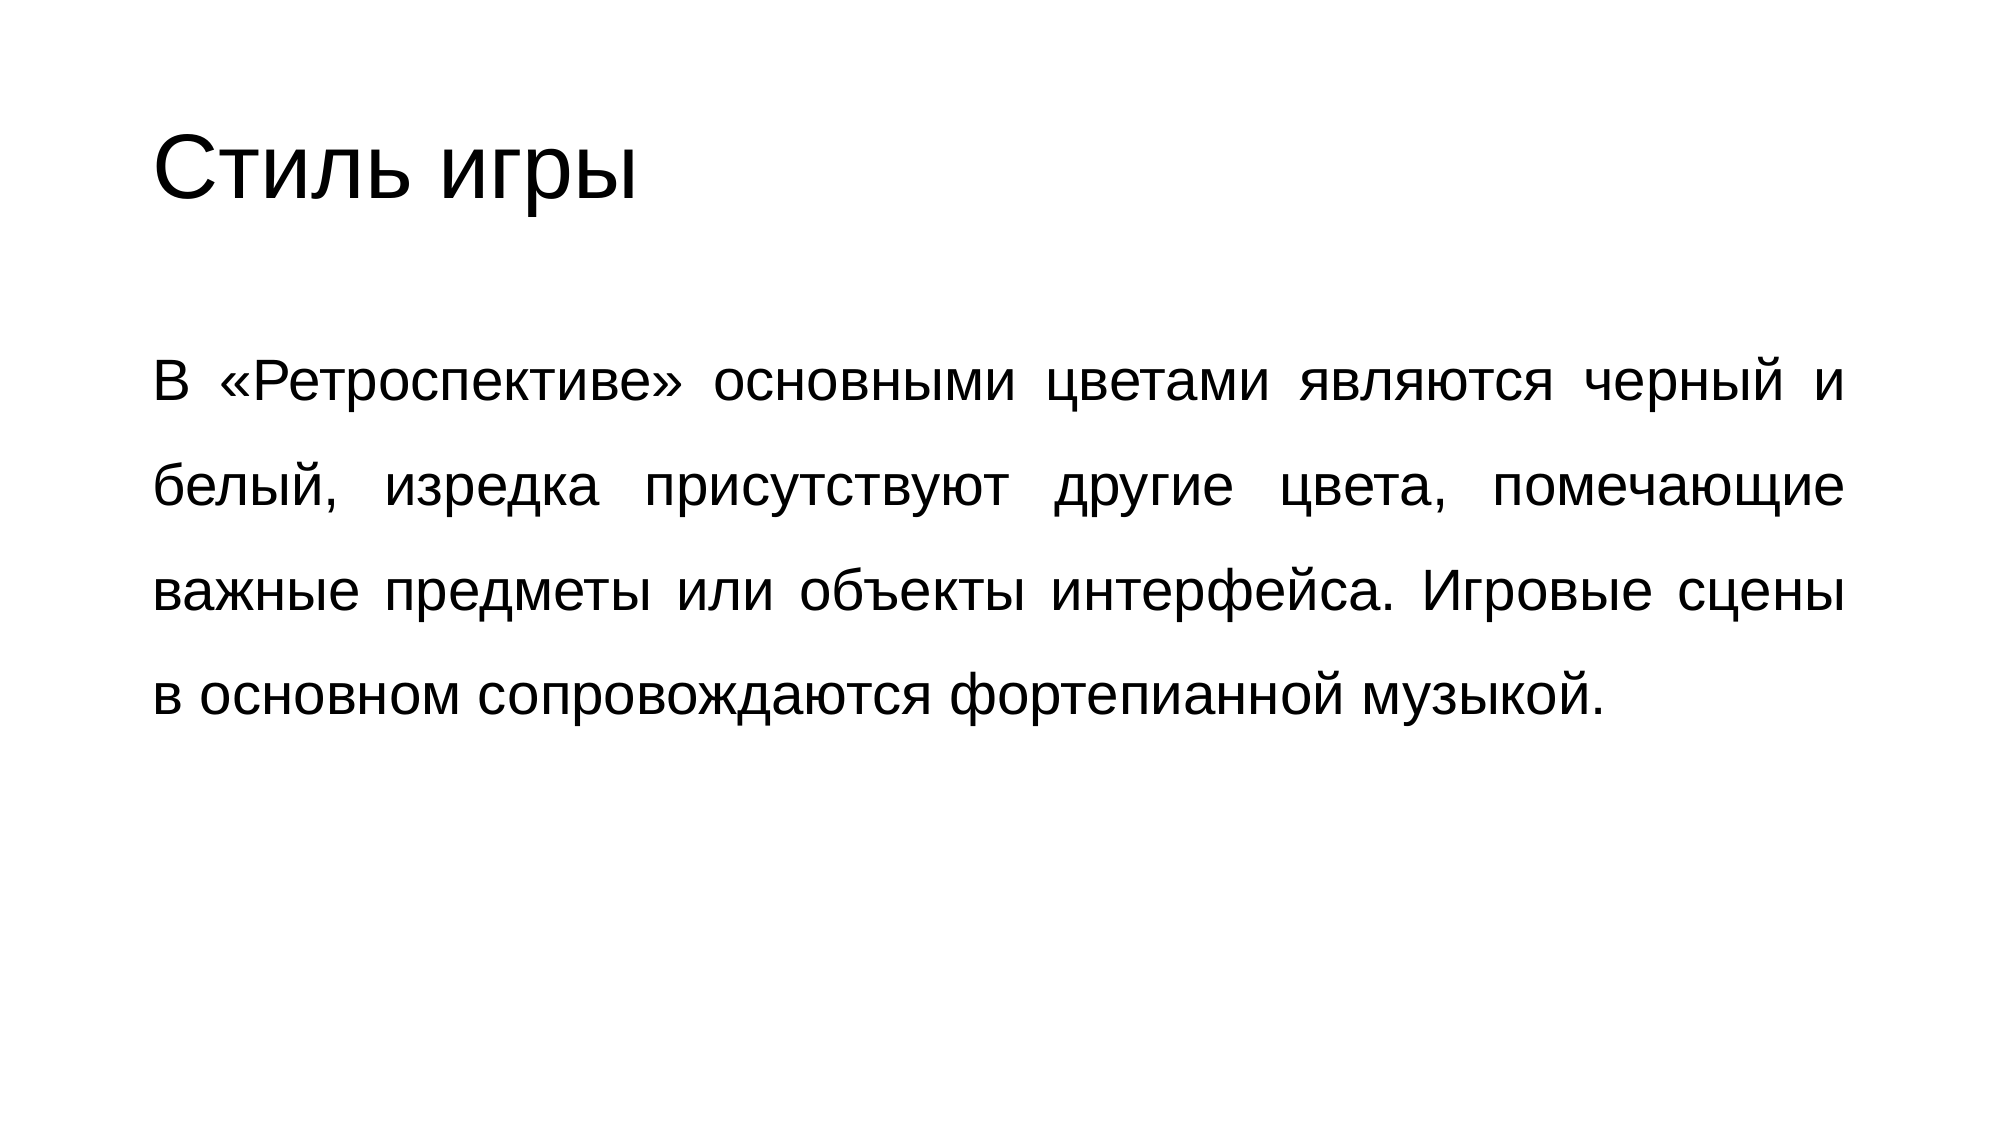

# Стиль игры
В «Ретроспективе» основными цветами являются черный и белый, изредка присутствуют другие цвета, помечающие важные предметы или объекты интерфейса. Игровые сцены в основном сопровождаются фортепианной музыкой.